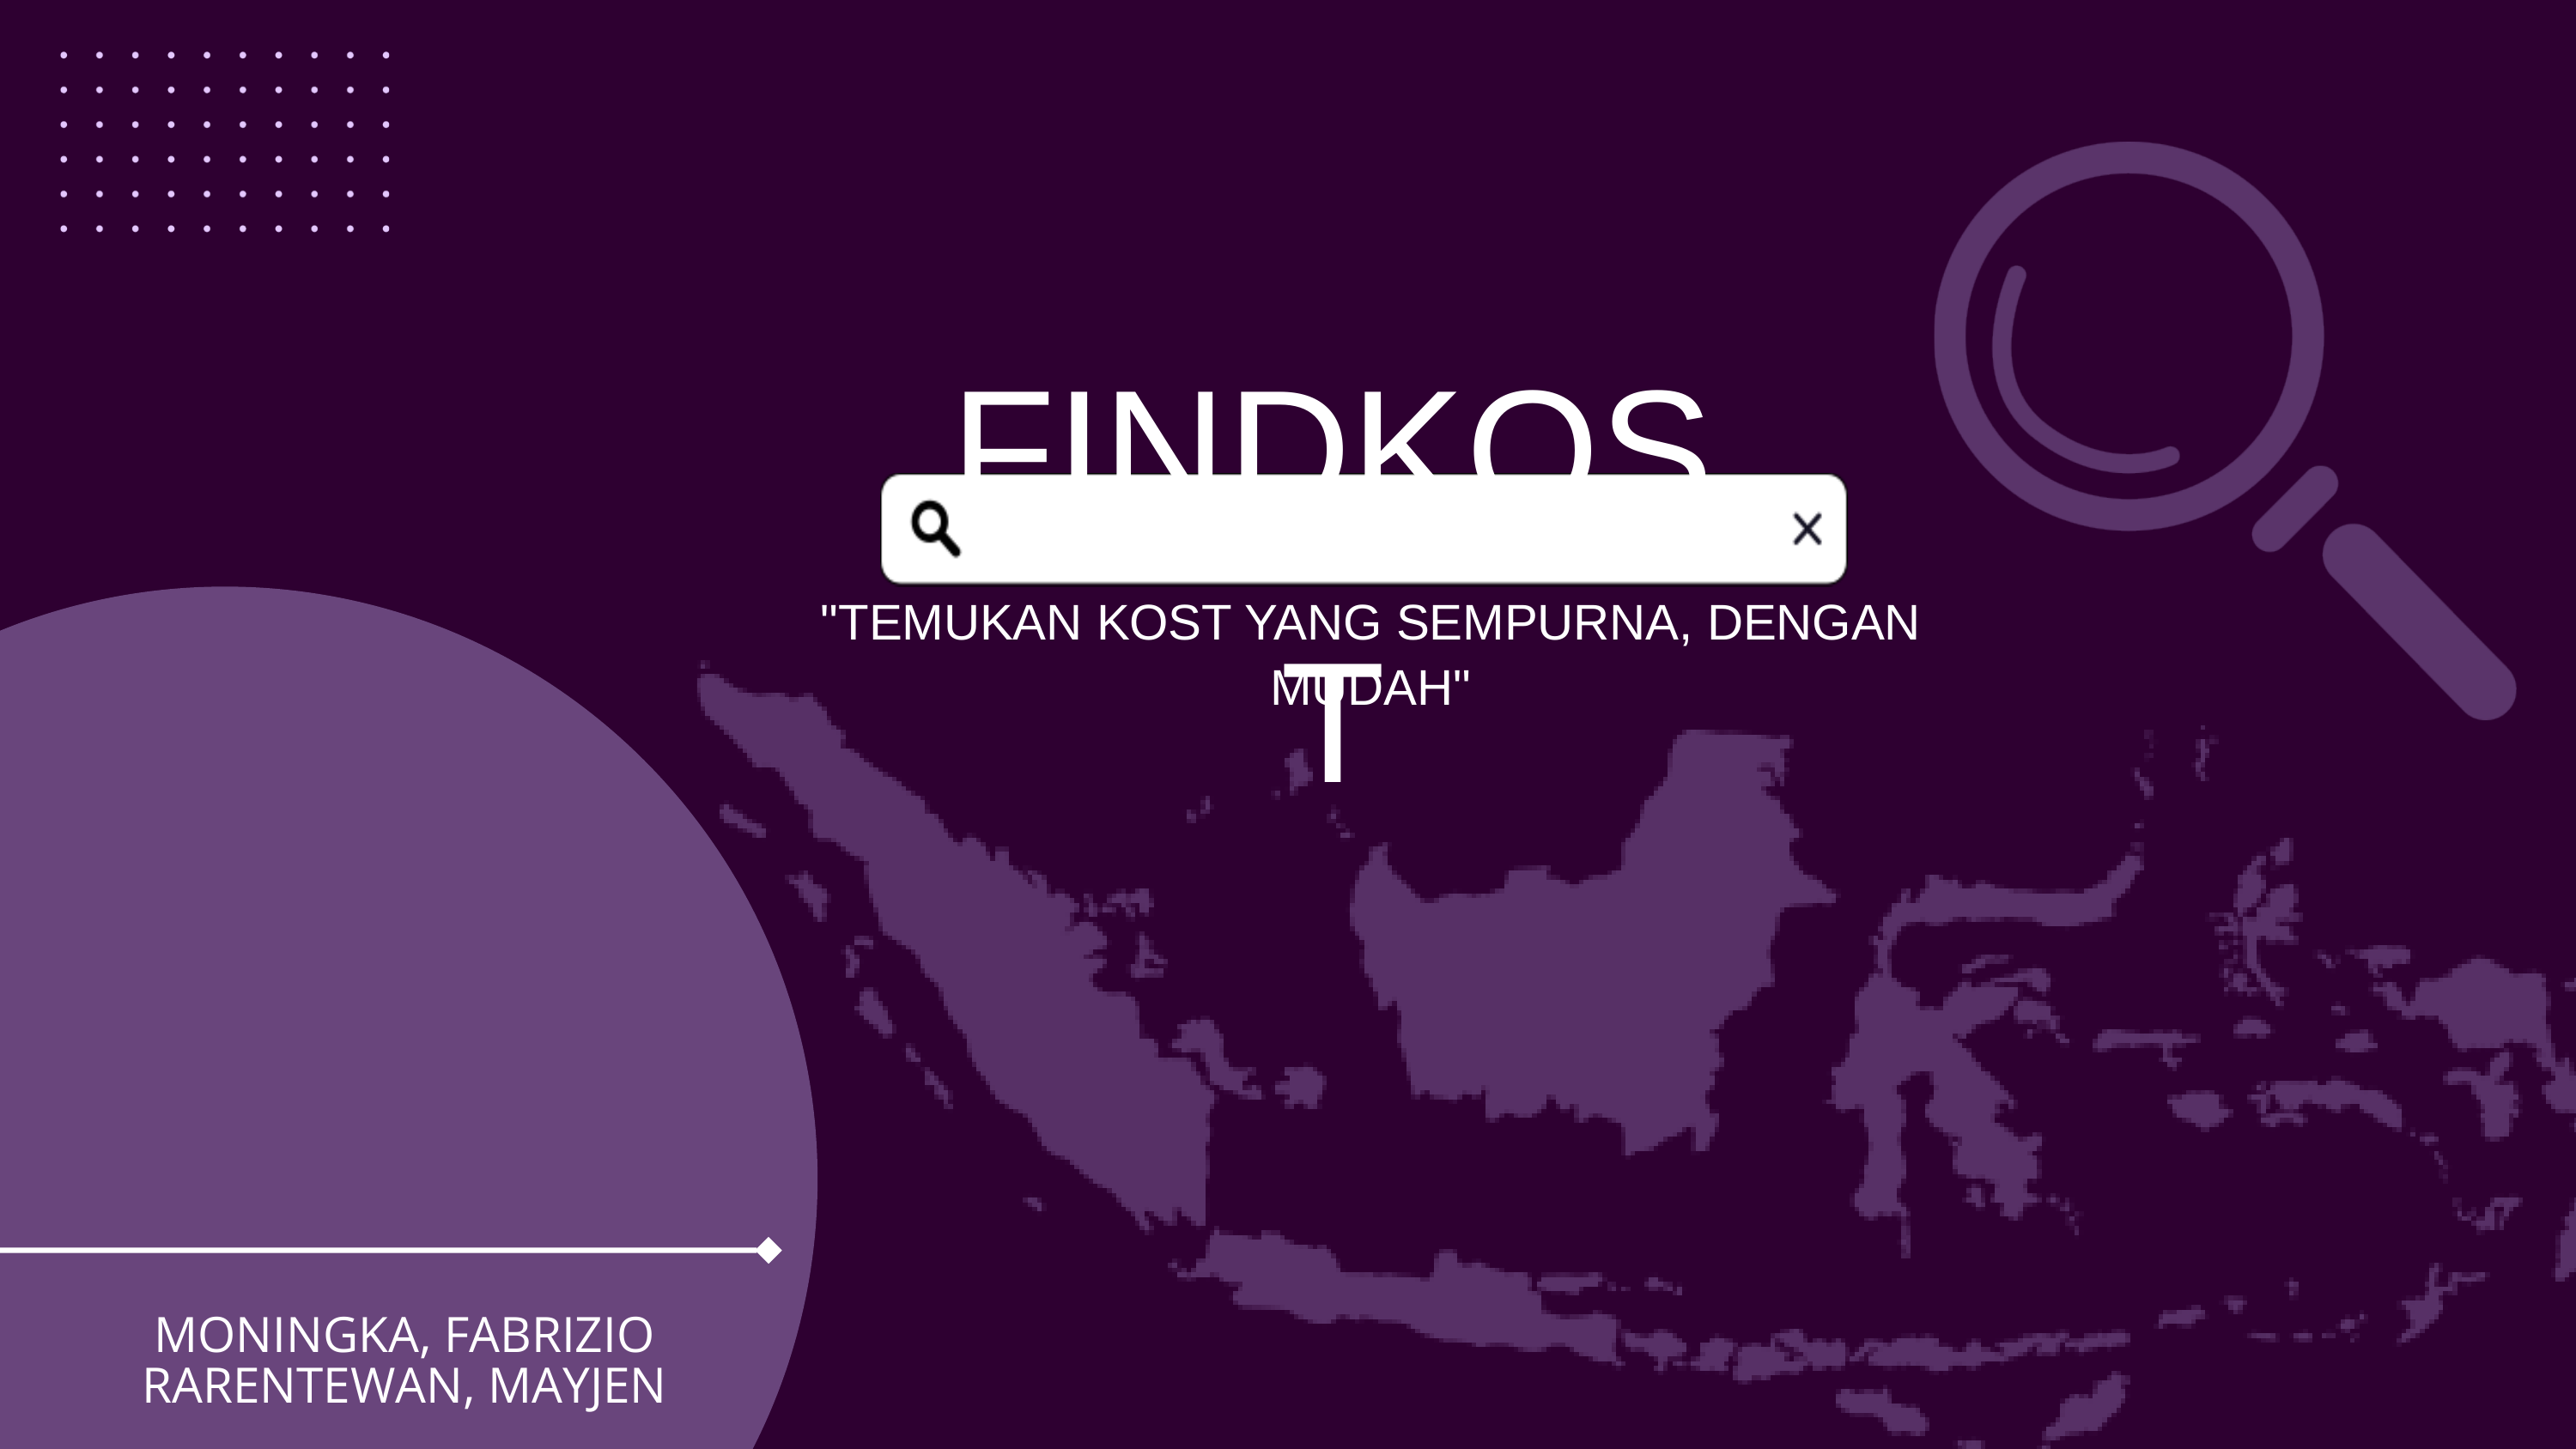

FINDKOST

"TEMUKAN KOST YANG SEMPURNA, DENGAN MUDAH"

MONINGKA, FABRIZIO
RARENTEWAN, MAYJEN